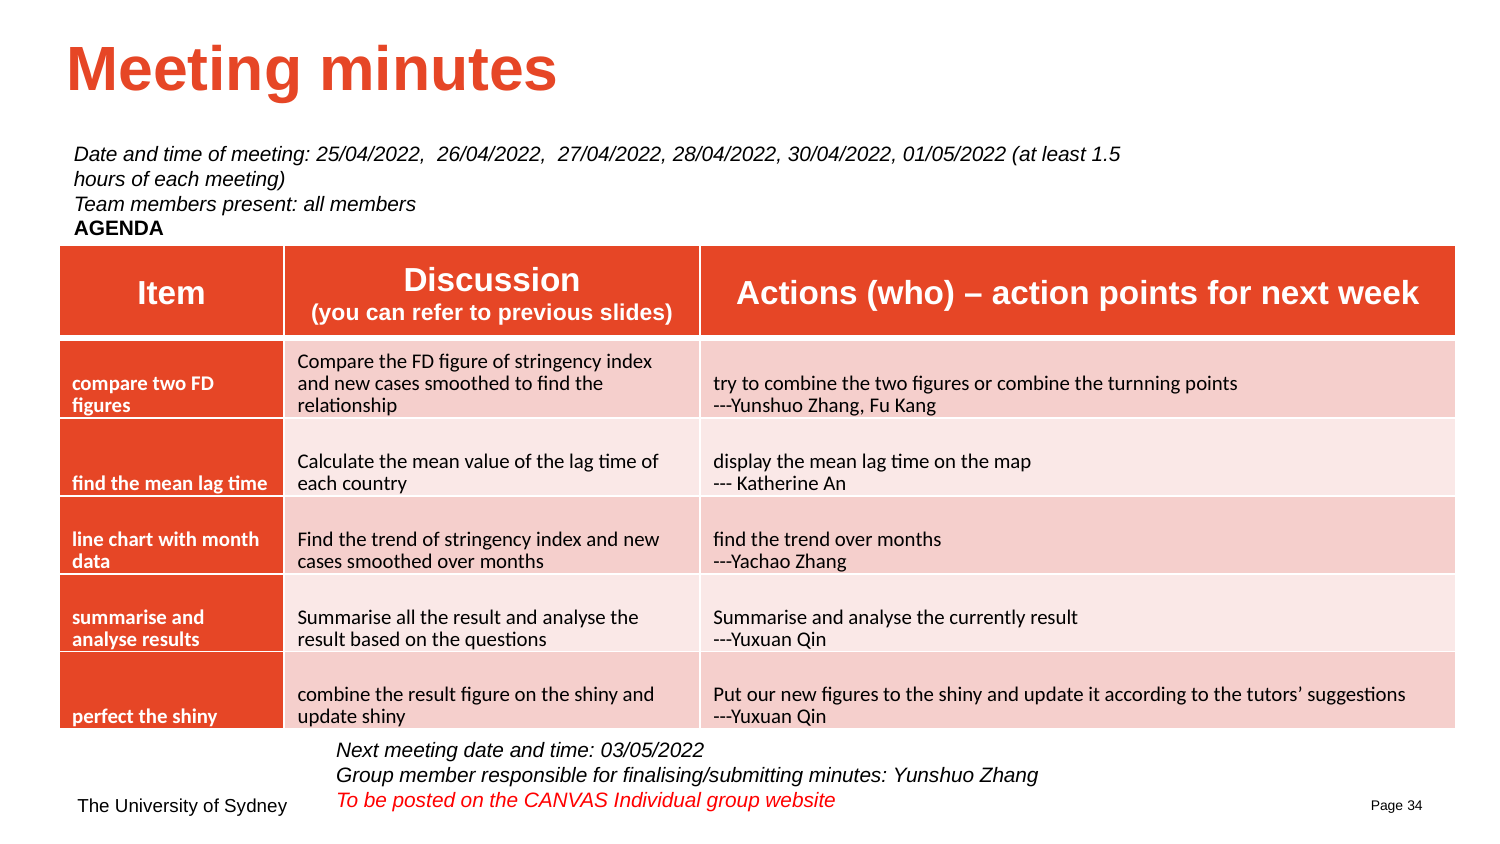

# Meeting minutes
Date and time of meeting: 25/04/2022,  26/04/2022,  27/04/2022, 28/04/2022, 30/04/2022, 01/05/2022 (at least 1.5 hours of each meeting)
Team members present: all members
AGENDA
| Item | Discussion (you can refer to previous slides) | Actions (who) – action points for next week |
| --- | --- | --- |
| compare two FD figures | Compare the FD figure of stringency index and new cases smoothed to find the relationship | try to combine the two figures or combine the turnning points ---Yunshuo Zhang, Fu Kang |
| find the mean lag time | Calculate the mean value of the lag time of each country | display the mean lag time on the map --- Katherine An |
| line chart with month data | Find the trend of stringency index and new cases smoothed over months | find the trend over months ---Yachao Zhang |
| summarise and analyse results | Summarise all the result and analyse the result based on the questions | Summarise and analyse the currently result ---Yuxuan Qin |
| perfect the shiny | combine the result figure on the shiny and update shiny | Put our new figures to the shiny and update it according to the tutors’ suggestions ---Yuxuan Qin |
Next meeting date and time: 03/05/2022
Group member responsible for finalising/submitting minutes: Yunshuo Zhang
To be posted on the CANVAS Individual group website